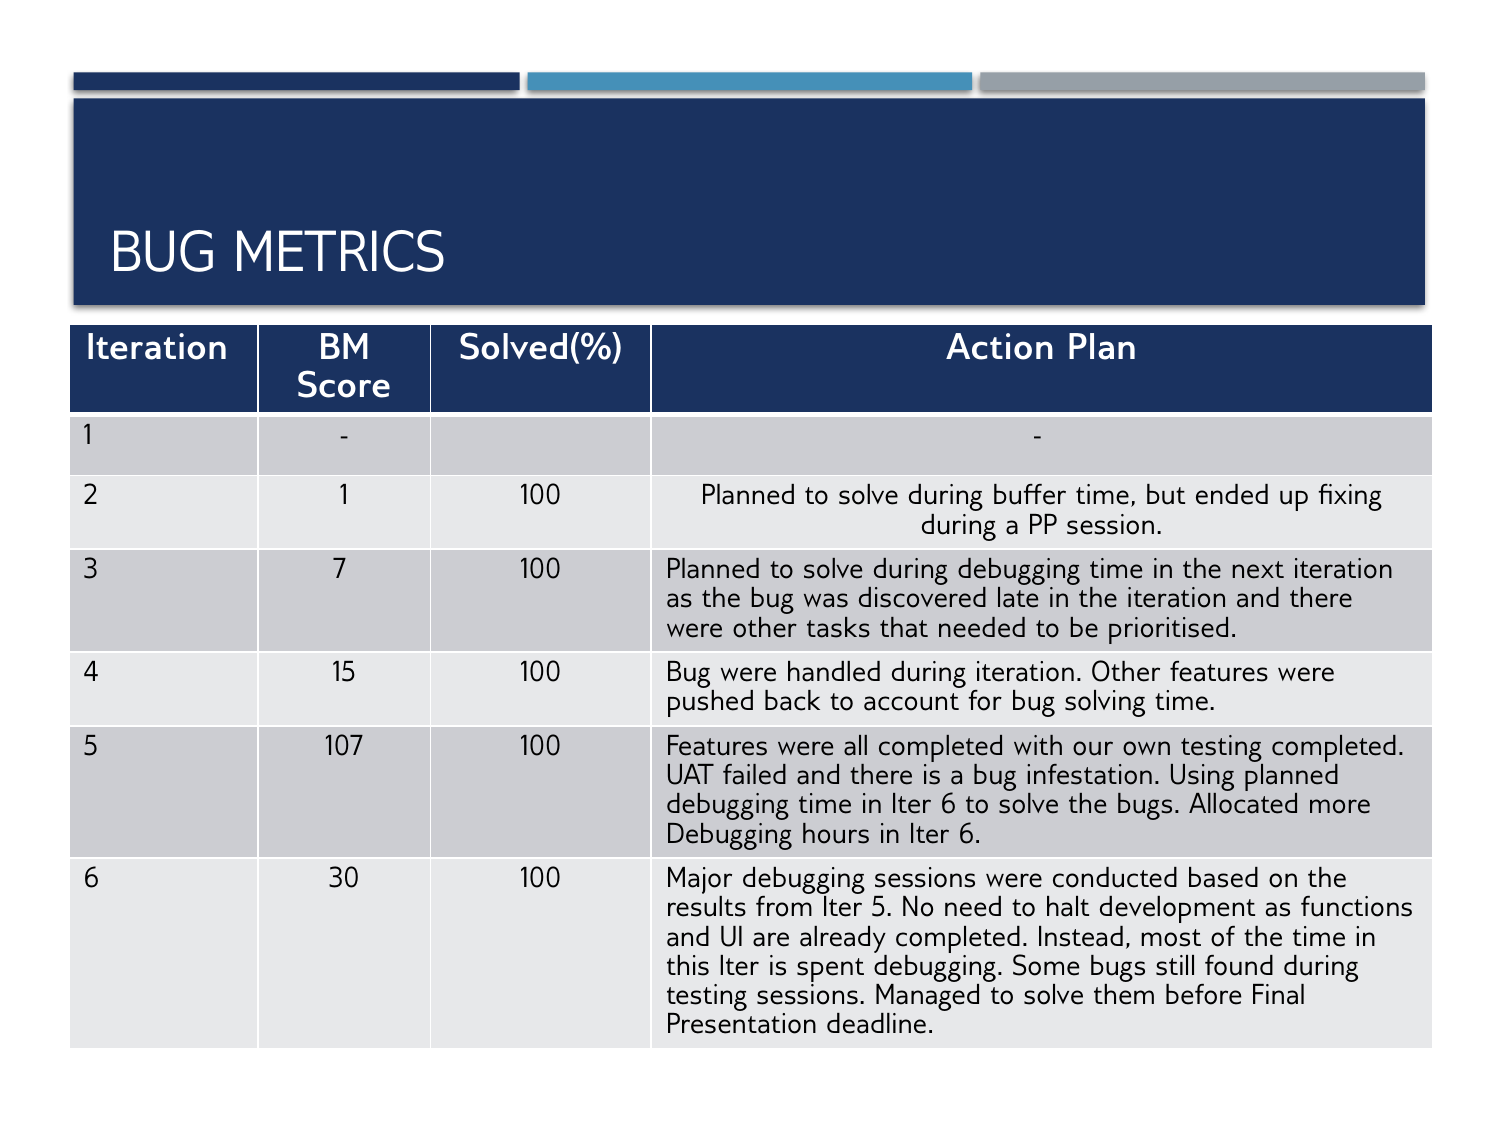

# Bug metrics
| Iteration | BM Score | Solved(%) | Action Plan |
| --- | --- | --- | --- |
| 1 | - |  | - |
| 2 | 1 | 100 | Planned to solve during buffer time, but ended up fixing during a PP session. |
| 3 | 7 | 100 | Planned to solve during debugging time in the next iteration as the bug was discovered late in the iteration and there were other tasks that needed to be prioritised. |
| 4 | 15 | 100 | Bug were handled during iteration. Other features were pushed back to account for bug solving time. |
| 5 | 107 | 100 | Features were all completed with our own testing completed. UAT failed and there is a bug infestation. Using planned debugging time in Iter 6 to solve the bugs. Allocated more Debugging hours in Iter 6. |
| 6 | 30 | 100 | Major debugging sessions were conducted based on the results from Iter 5. No need to halt development as functions and UI are already completed. Instead, most of the time in this Iter is spent debugging. Some bugs still found during testing sessions. Managed to solve them before Final Presentation deadline. |